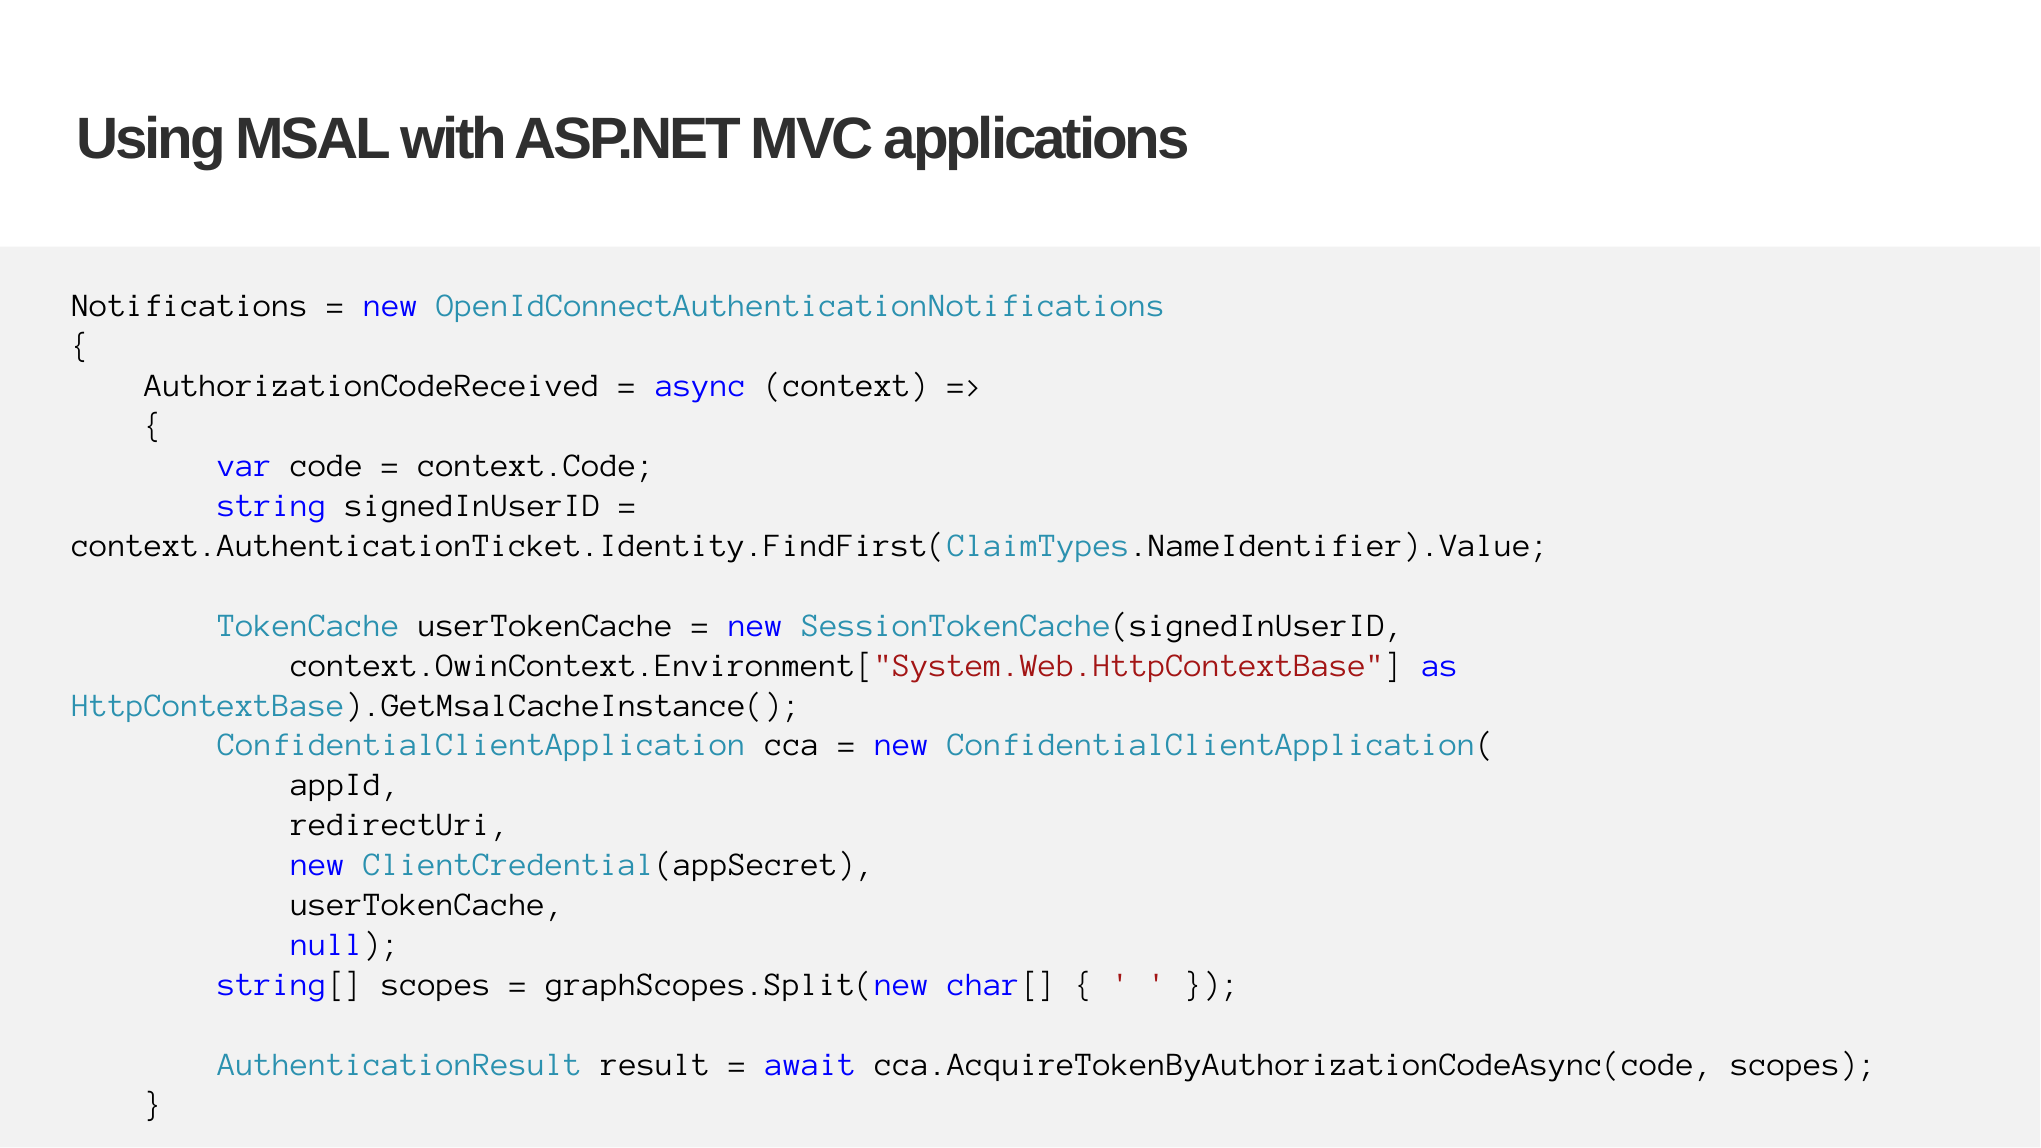

# Using MSAL with ASP.NET MVC applications

Notifications = new OpenIdConnectAuthenticationNotifications
{
    AuthorizationCodeReceived = async (context) =>
    {
        var code = context.Code;
        string signedInUserID = context.AuthenticationTicket.Identity.FindFirst(ClaimTypes.NameIdentifier).Value;

        TokenCache userTokenCache = new SessionTokenCache(signedInUserID,
            context.OwinContext.Environment["System.Web.HttpContextBase"] as HttpContextBase).GetMsalCacheInstance();
        ConfidentialClientApplication cca = new ConfidentialClientApplication(
            appId,
            redirectUri,
            new ClientCredential(appSecret),
            userTokenCache,
            null);
        string[] scopes = graphScopes.Split(new char[] { ' ' });

        AuthenticationResult result = await cca.AcquireTokenByAuthorizationCodeAsync(code, scopes);
    }